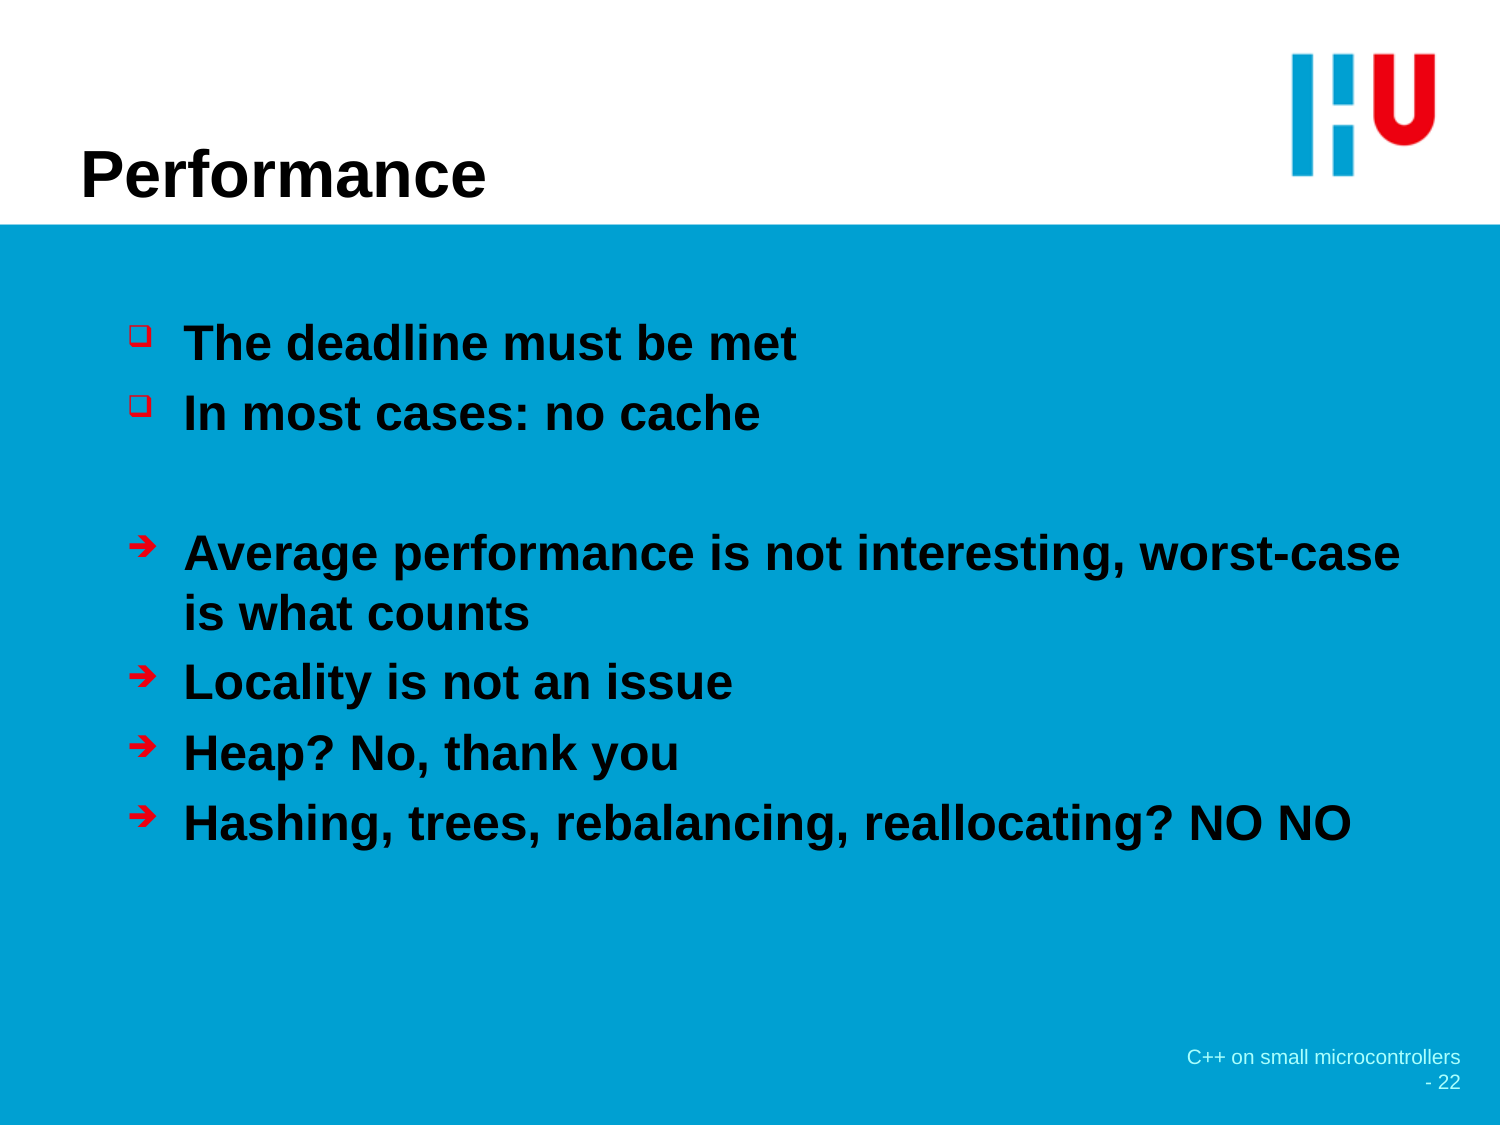

# Performance
The deadline must be met
In most cases: no cache

Average performance is not interesting, worst-case is what counts
Locality is not an issue
Heap? No, thank you
Hashing, trees, rebalancing, reallocating? NO NO

C++ on small microcontrollers - 22